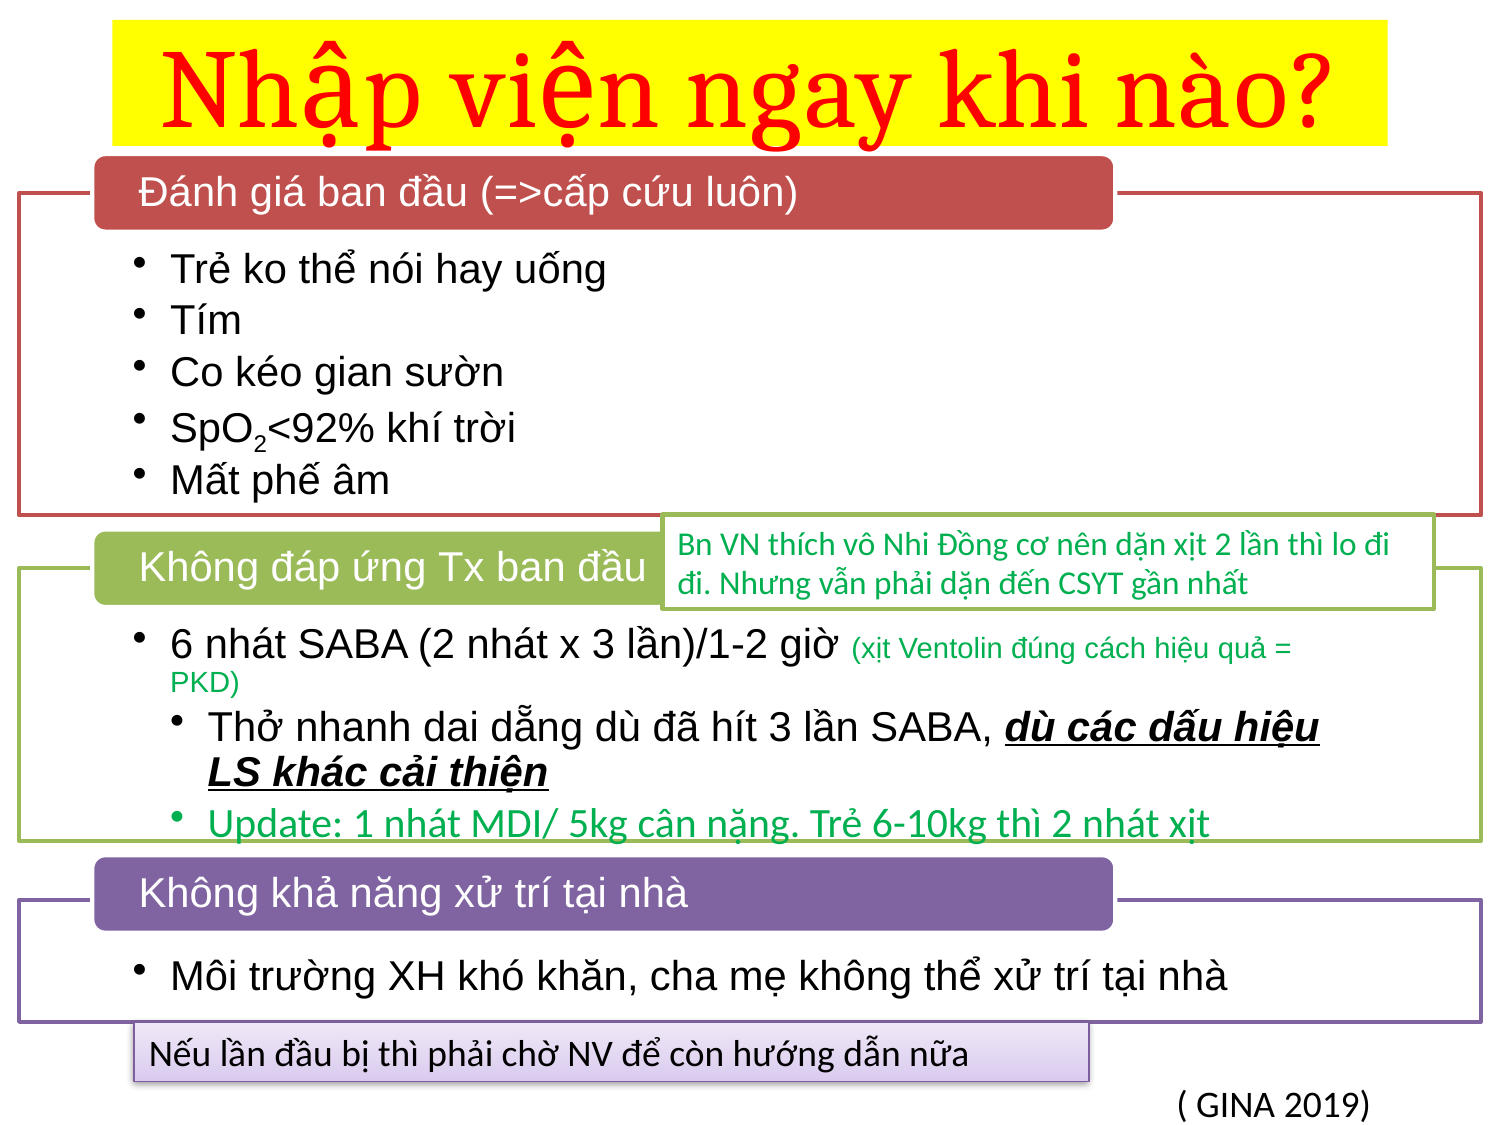

# Nhập viện ngay khi nào?
Trẻ ko thể nói hay uống
Tím
Co kéo gian sườn
SpO2<92% khí trời
Mất phế âm
Đánh giá ban đầu (=>cấp cứu luôn)
6 nhát SABA (2 nhát x 3 lần)/1-2 giờ (xịt Ventolin đúng cách hiệu quả = PKD)
Thở nhanh dai dẵng dù đã hít 3 lần SABA, dù các dấu hiệu LS khác cải thiện
Update: 1 nhát MDI/ 5kg cân nặng. Trẻ 6-10kg thì 2 nhát xịt
Không đáp ứng Tx ban đầu
Môi trường XH khó khăn, cha mẹ không thể xử trí tại nhà
Không khả năng xử trí tại nhà
Bn VN thích vô Nhi Đồng cơ nên dặn xịt 2 lần thì lo đi đi. Nhưng vẫn phải dặn đến CSYT gần nhất
Nếu lần đầu bị thì phải chờ NV để còn hướng dẫn nữa
( GINA 2019)